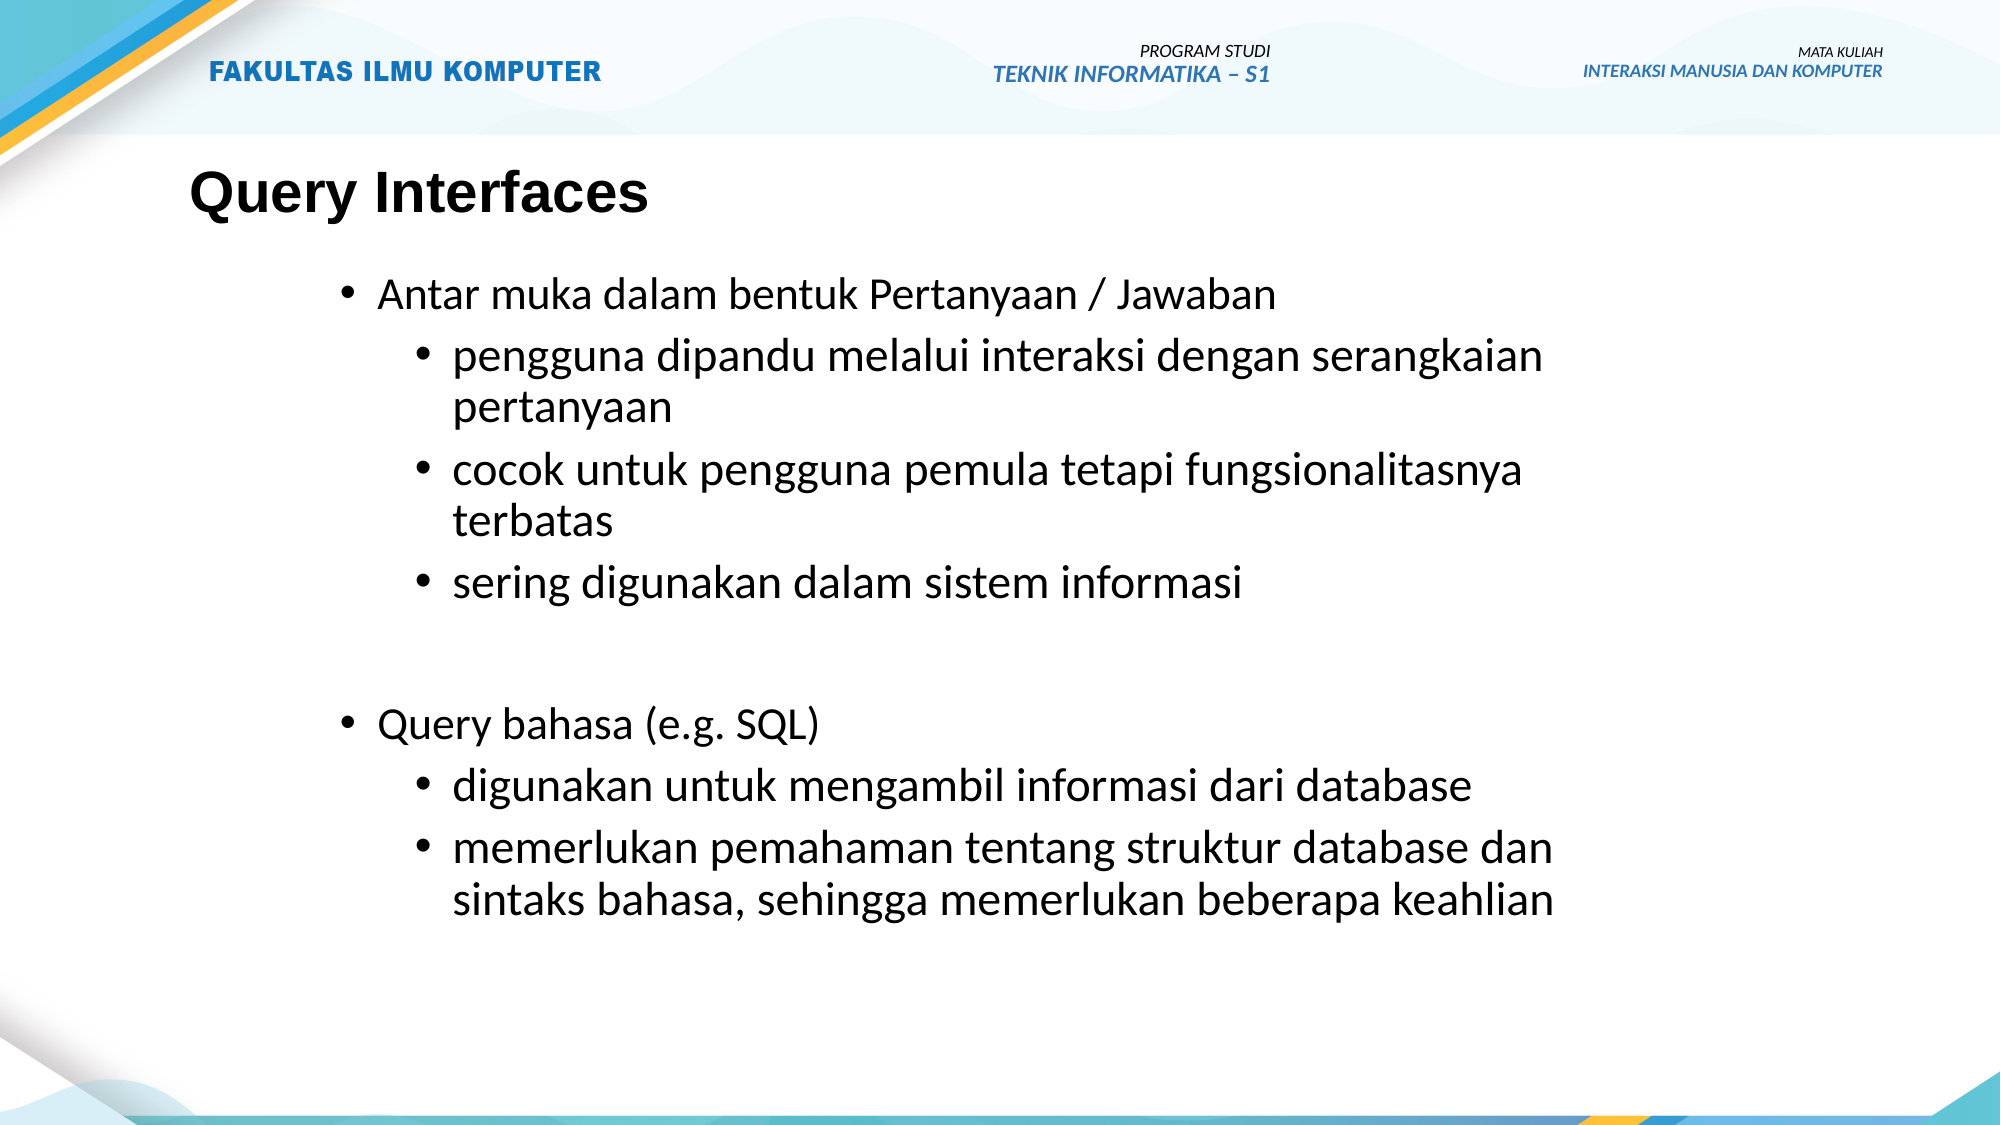

PROGRAM STUDI
TEKNIK INFORMATIKA – S1
MATA KULIAH
INTERAKSI MANUSIA DAN KOMPUTER
# Query Interfaces
Antar muka dalam bentuk Pertanyaan / Jawaban
pengguna dipandu melalui interaksi dengan serangkaian pertanyaan
cocok untuk pengguna pemula tetapi fungsionalitasnya terbatas
sering digunakan dalam sistem informasi

Query bahasa (e.g. SQL)
digunakan untuk mengambil informasi dari database
memerlukan pemahaman tentang struktur database dan sintaks bahasa, sehingga memerlukan beberapa keahlian